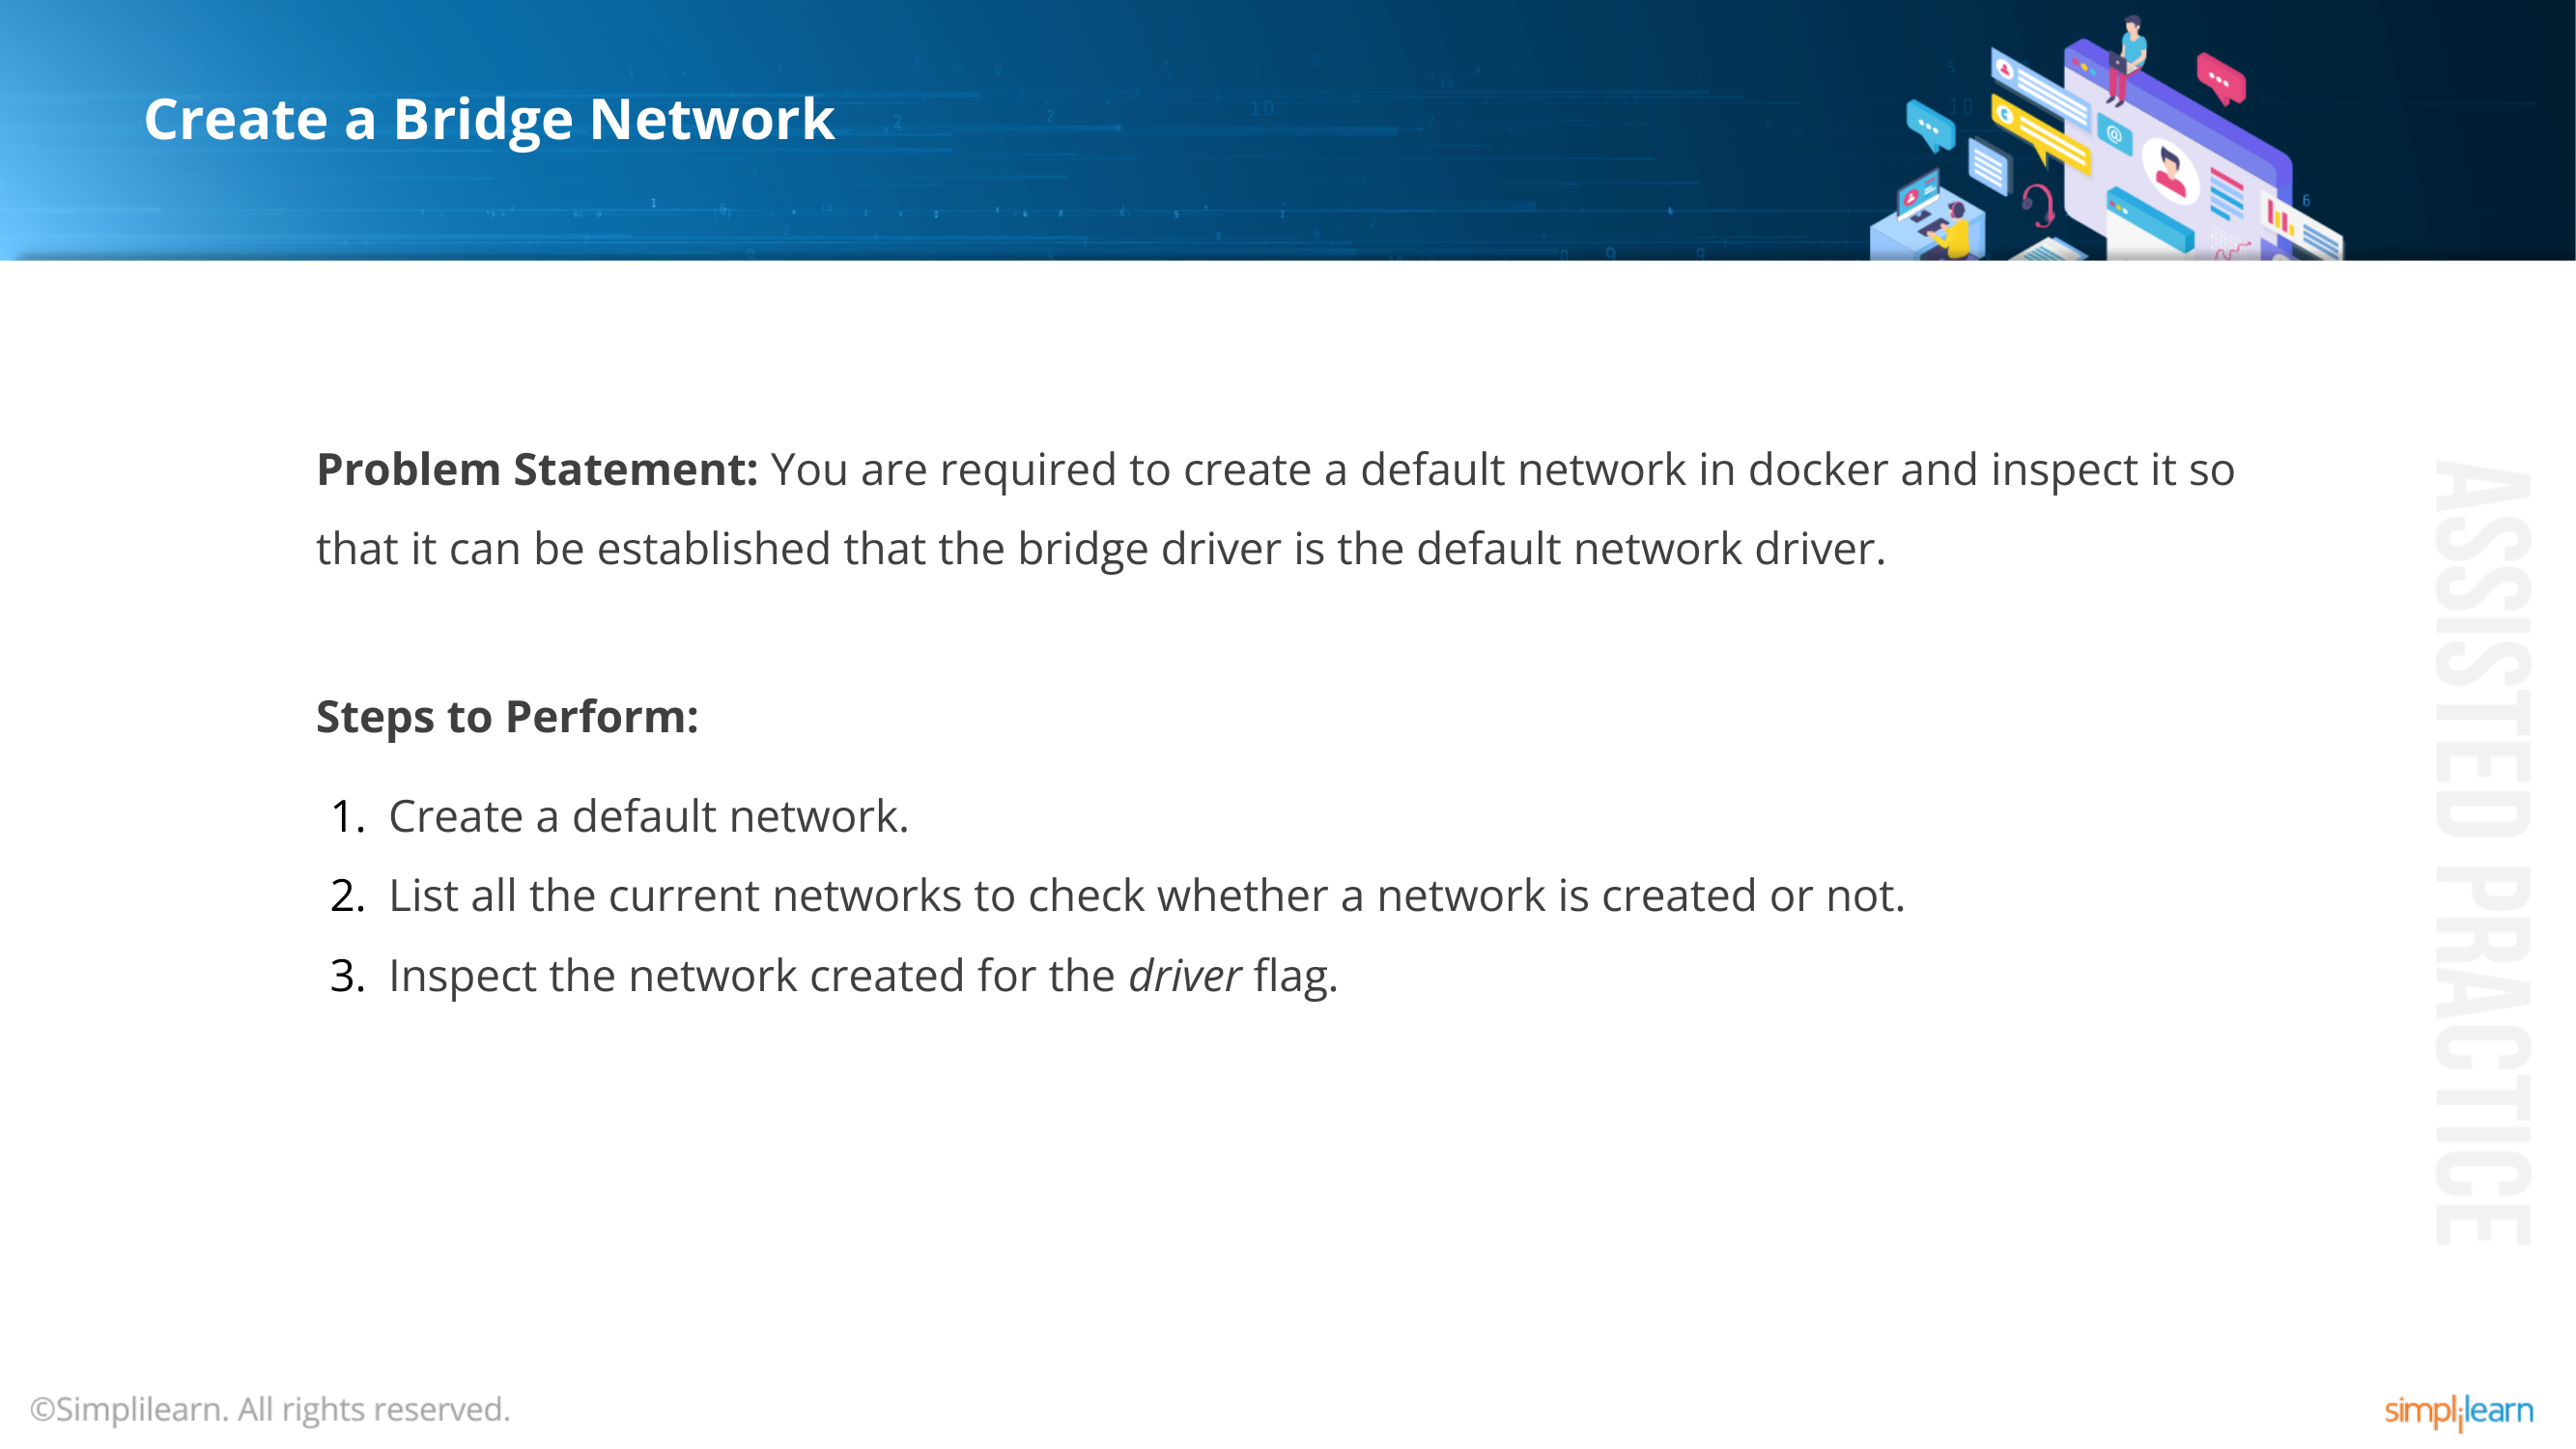

# Create a Bridge Network
Problem Statement: You are required to create a default network in docker and inspect it so that it can be established that the bridge driver is the default network driver.

Steps to Perform:
Create a default network.
List all the current networks to check whether a network is created or not.
Inspect the network created for the driver flag.